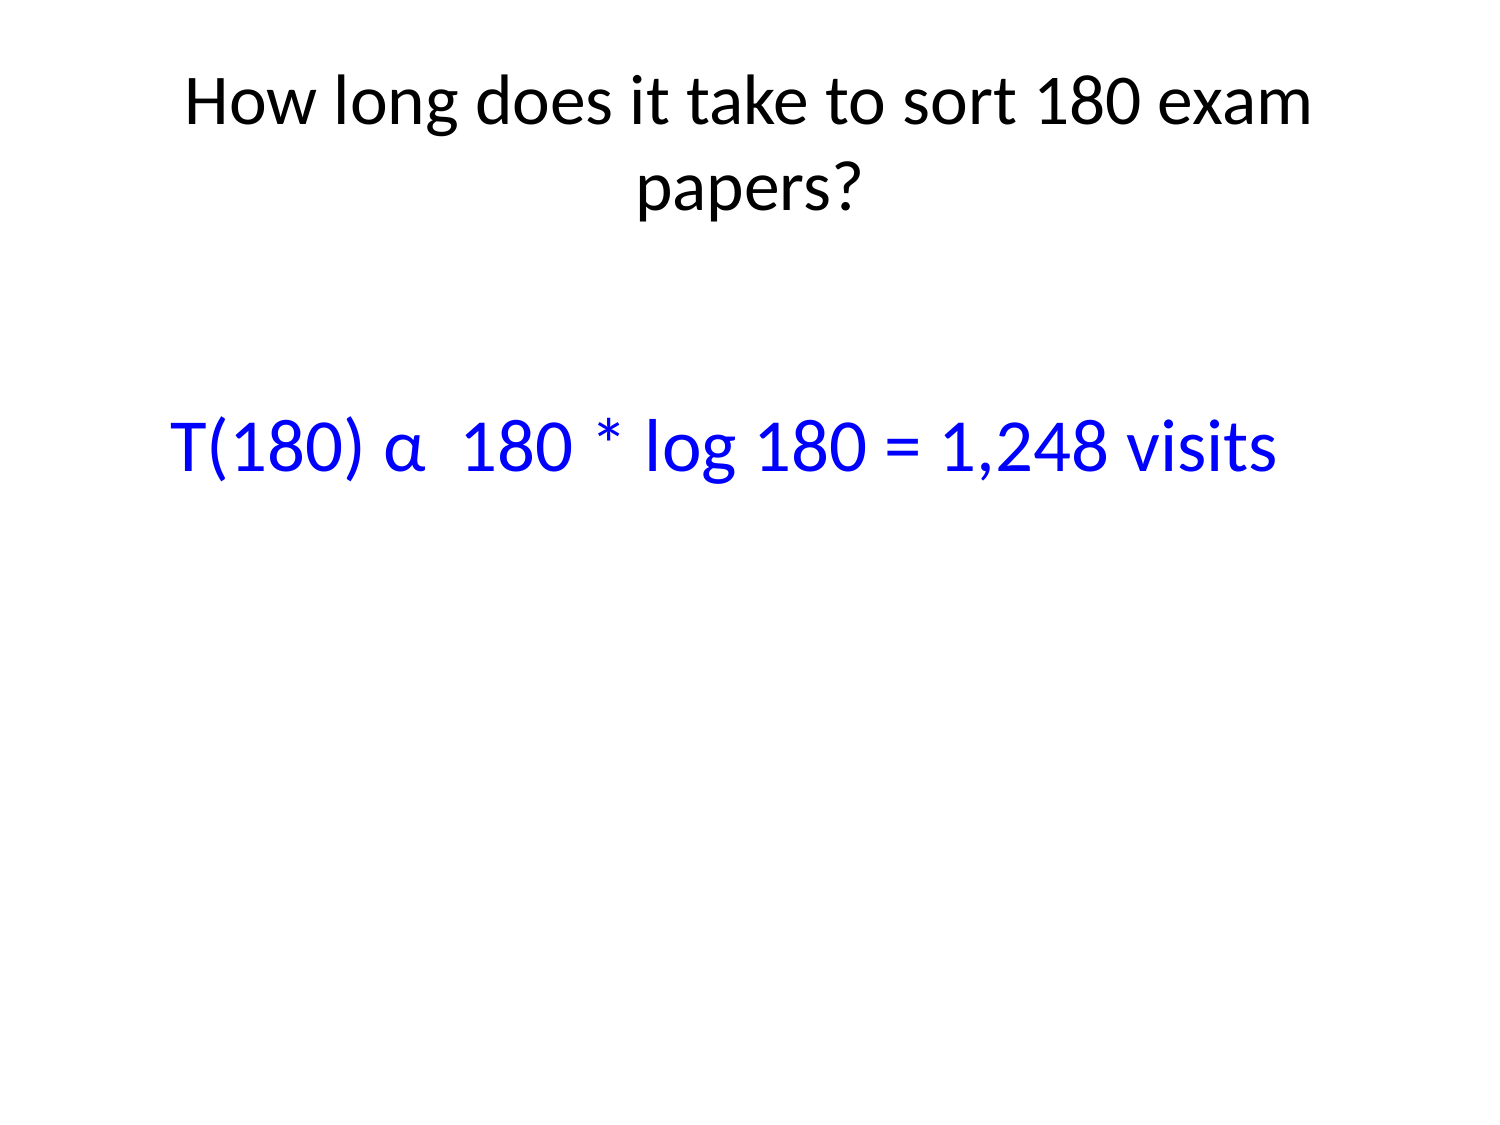

# How long does it take to sort 180 exam papers?
T(180) α  180 * log 180 = 1,248 visits